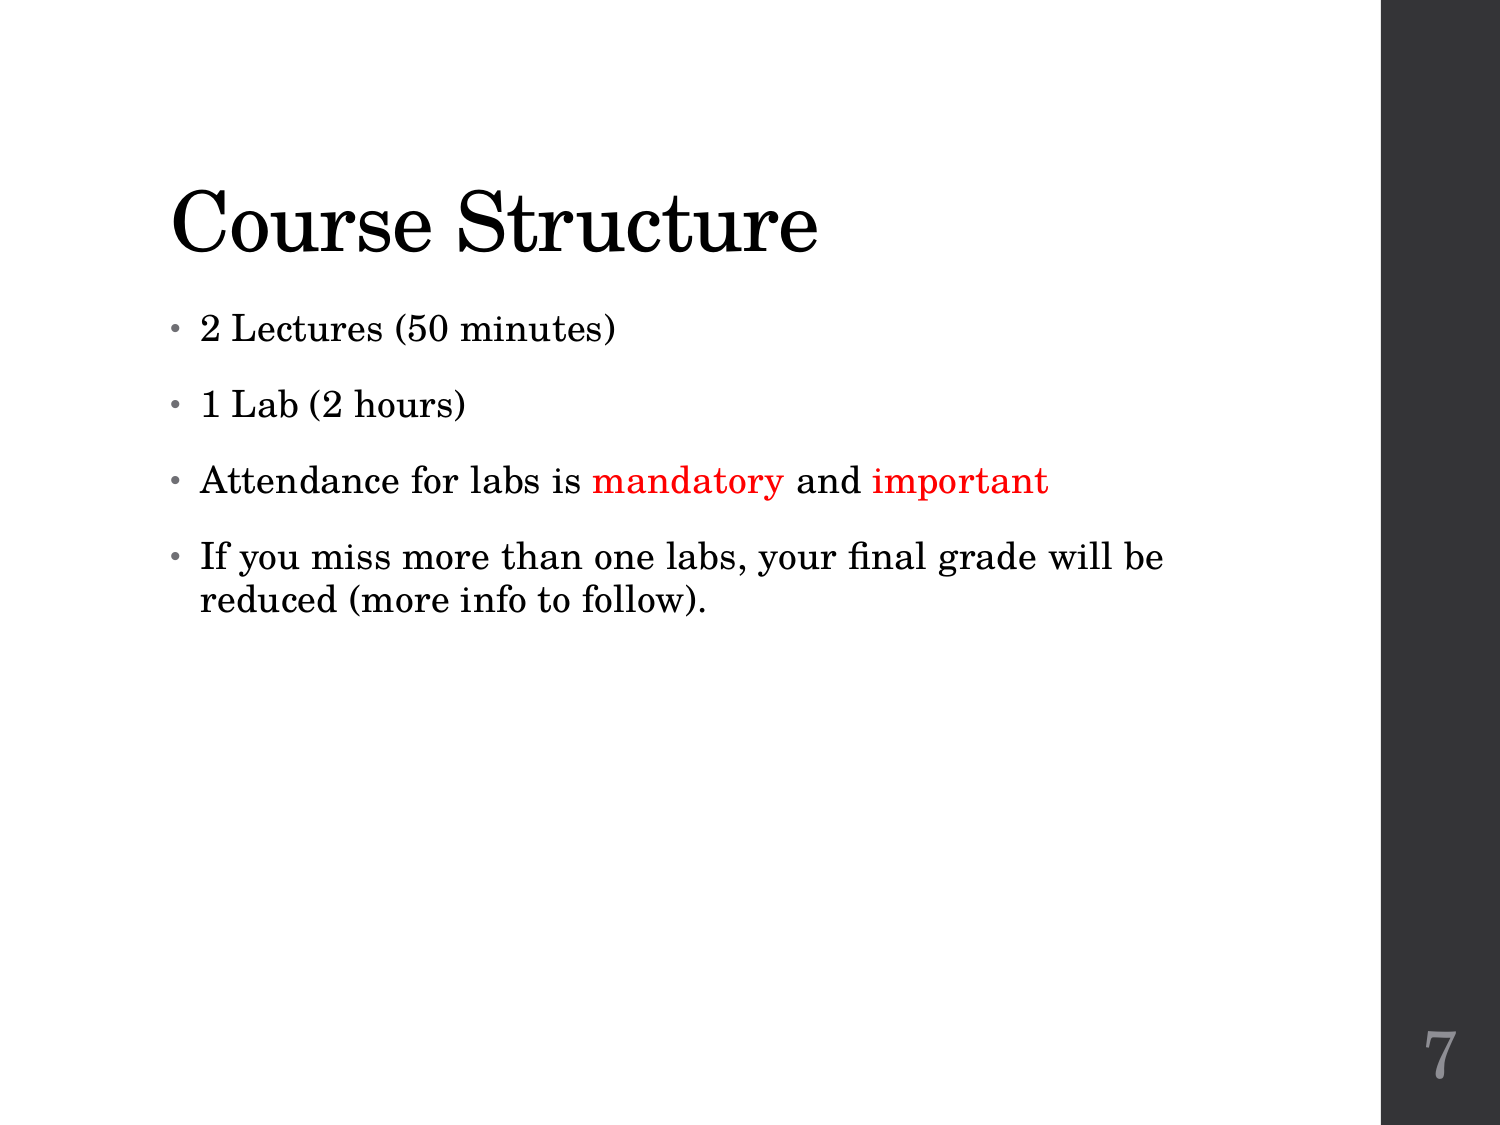

# Course Structure
2 Lectures (50 minutes)
1 Lab (2 hours)
Attendance for labs is mandatory and important
If you miss more than one labs, your final grade will be reduced (more info to follow).
7